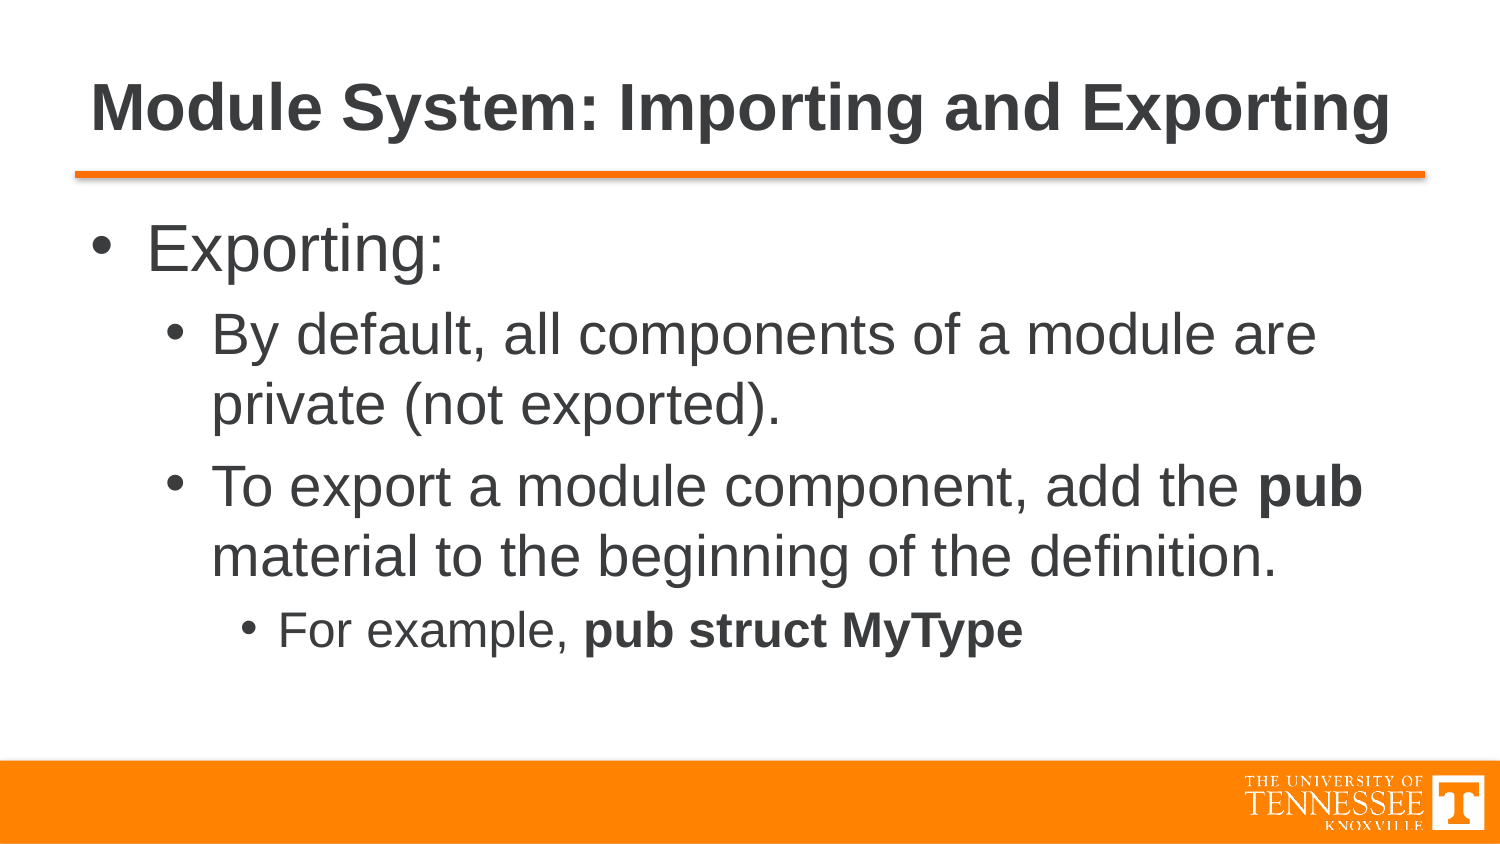

# Module System: Importing and Exporting
Exporting:
By default, all components of a module are private (not exported).
To export a module component, add the pub material to the beginning of the definition.
For example, pub struct MyType